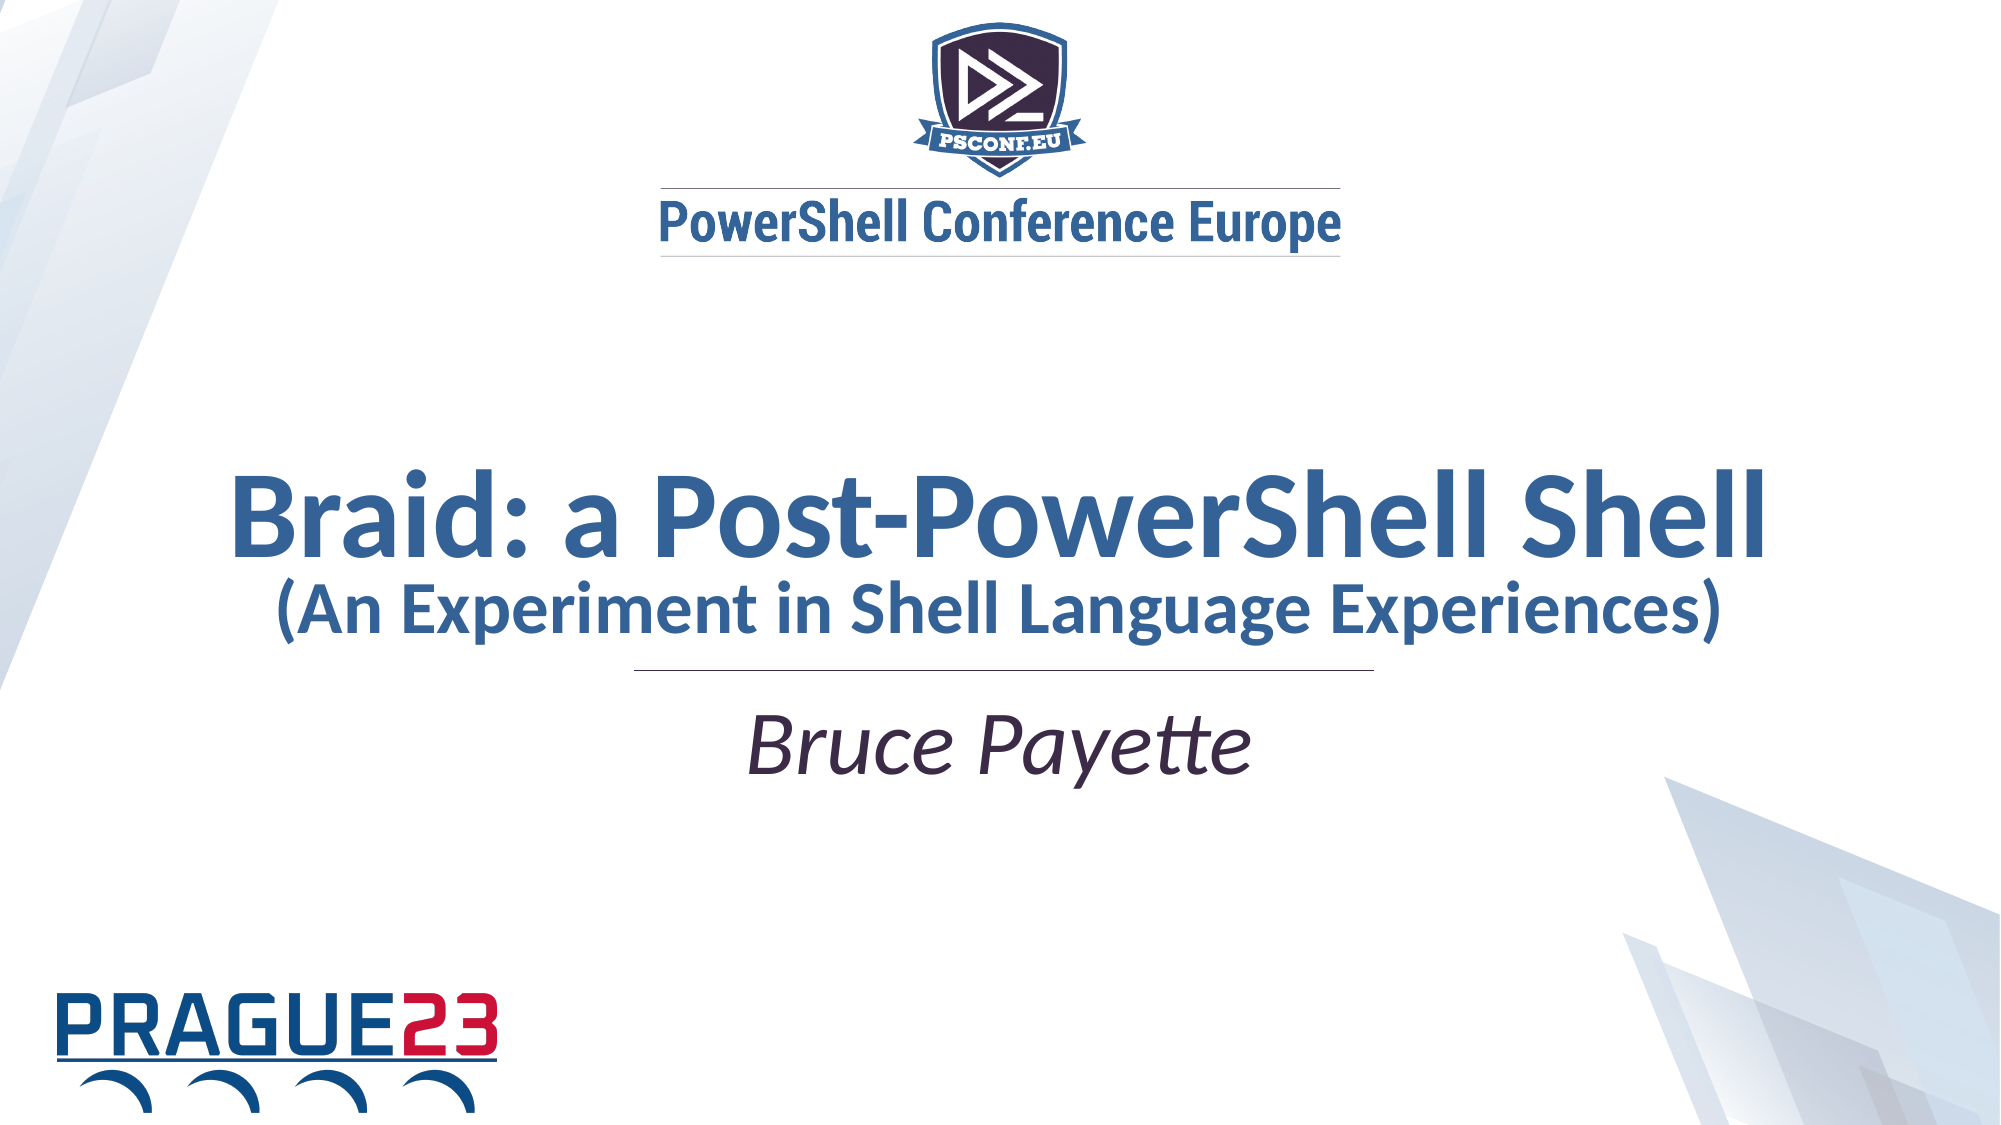

Braid: a Post-PowerShell Shell
(An Experiment in Shell Language Experiences)
Bruce Payette